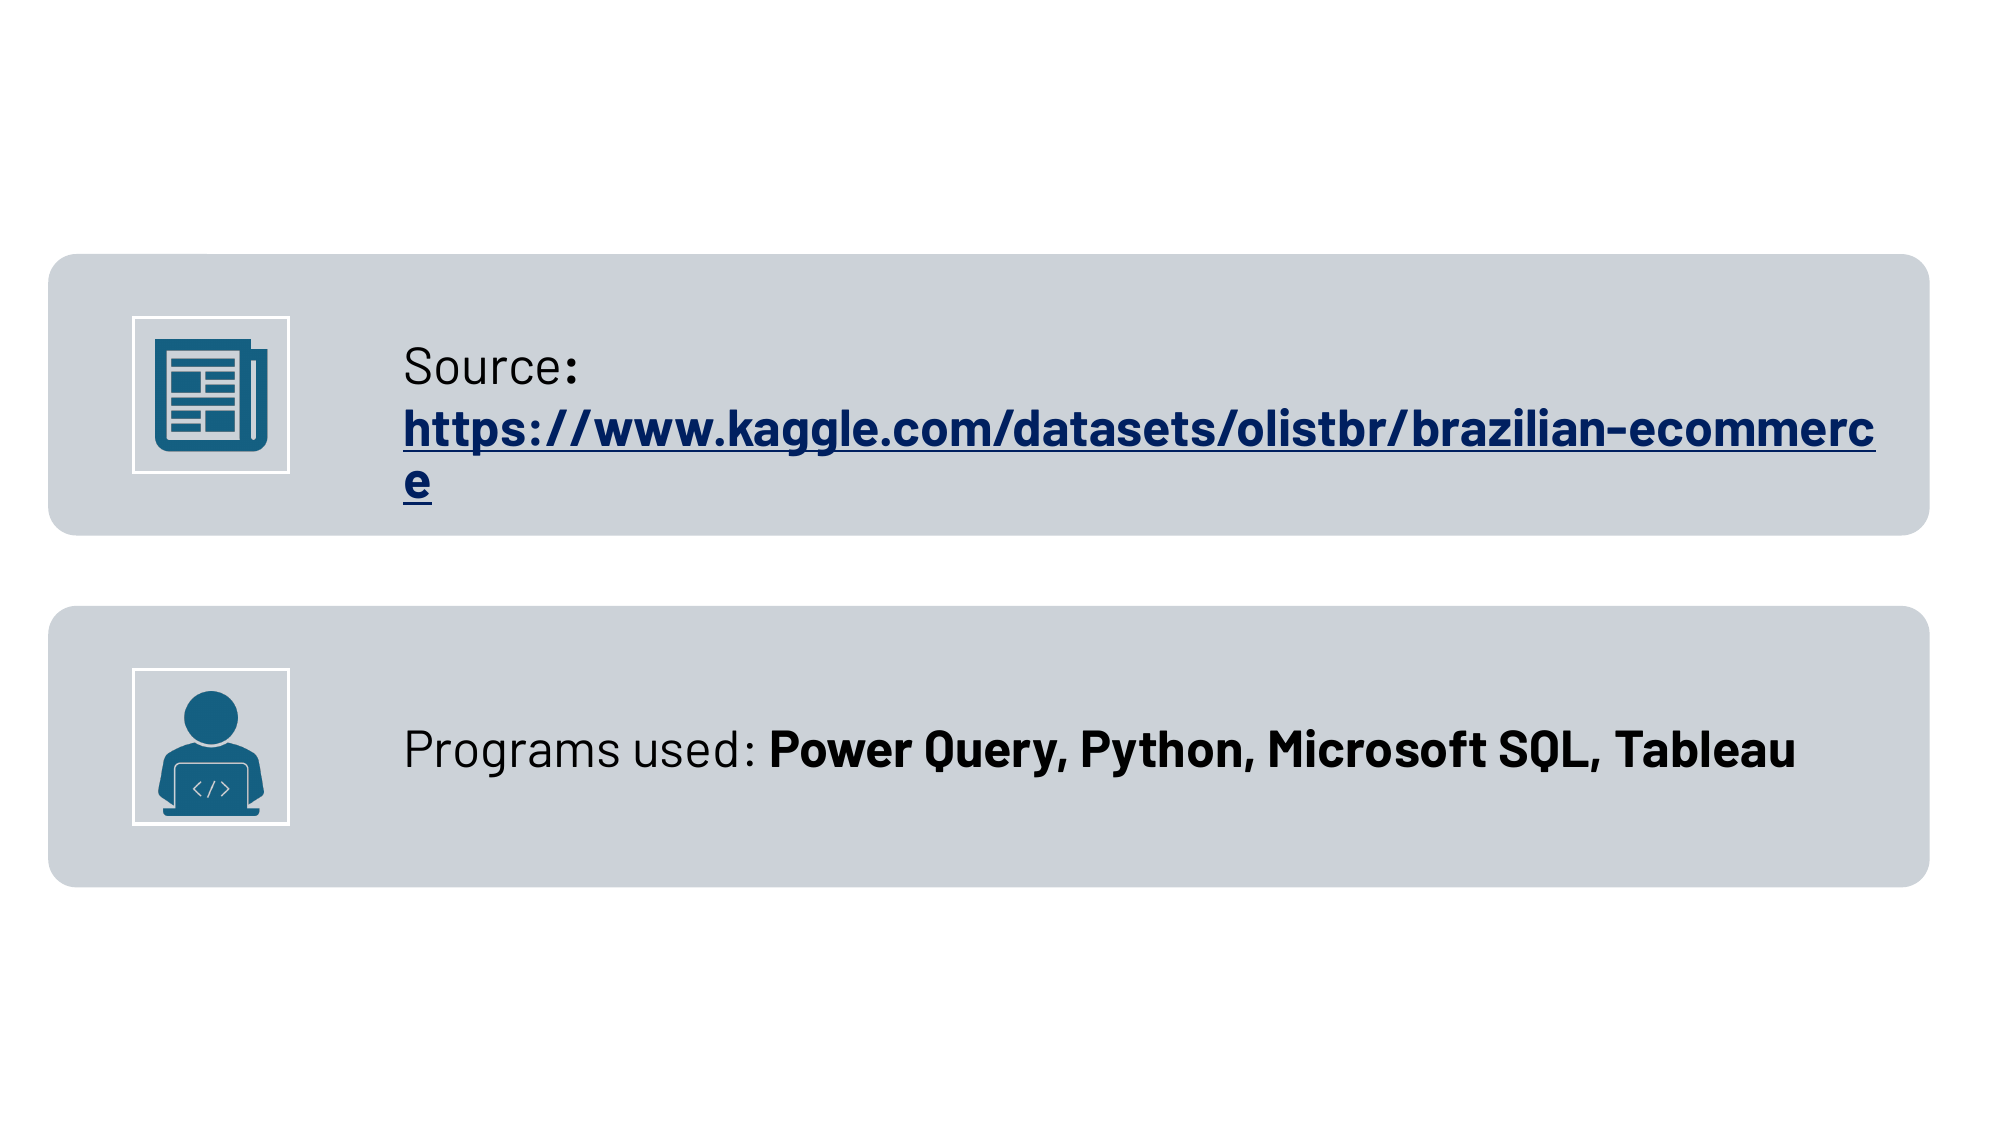

Source: https://www.kaggle.com/datasets/olistbr/brazilian-ecommerce
Programs used: Power Query, Python, Microsoft SQL, Tableau